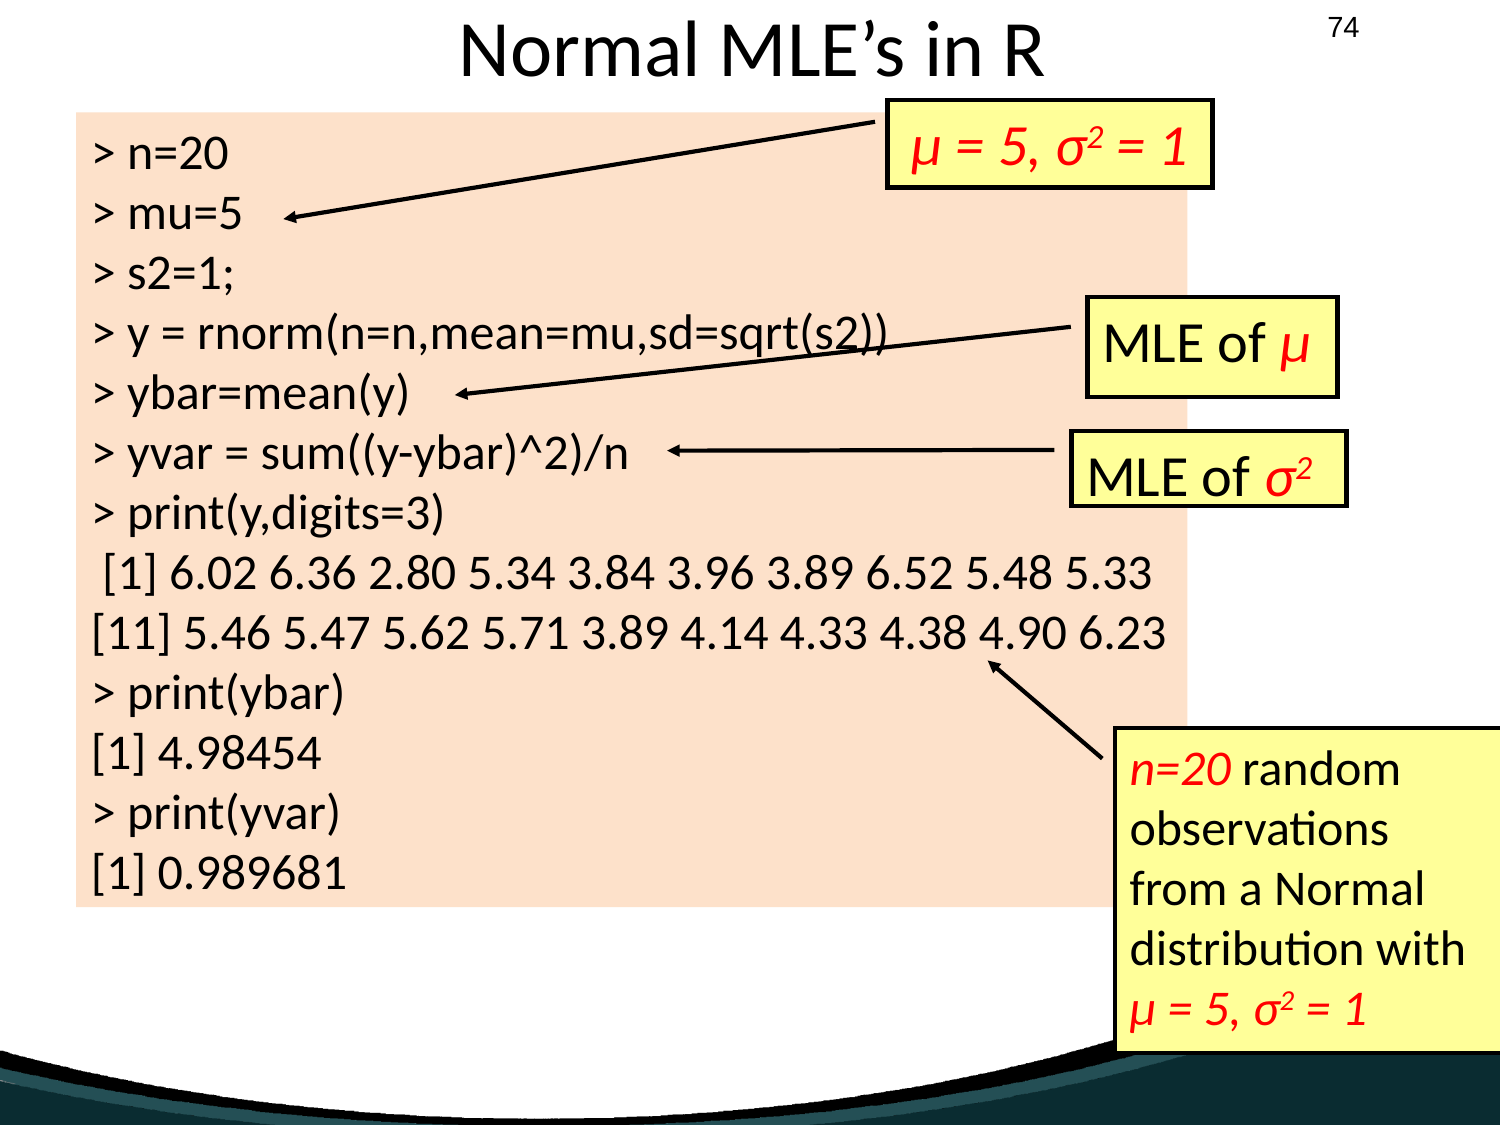

# Normal MLE’s in R
μ = 5, σ2 = 1
> n=20
> mu=5
> s2=1;
> y = rnorm(n=n,mean=mu,sd=sqrt(s2))
> ybar=mean(y)
> yvar = sum((y-ybar)^2)/n
> print(y,digits=3)
 [1] 6.02 6.36 2.80 5.34 3.84 3.96 3.89 6.52 5.48 5.33
[11] 5.46 5.47 5.62 5.71 3.89 4.14 4.33 4.38 4.90 6.23
> print(ybar)
[1] 4.98454
> print(yvar)
[1] 0.989681
MLE of μ
MLE of σ2
n=20 random observations from a Normal distribution with μ = 5, σ2 = 1